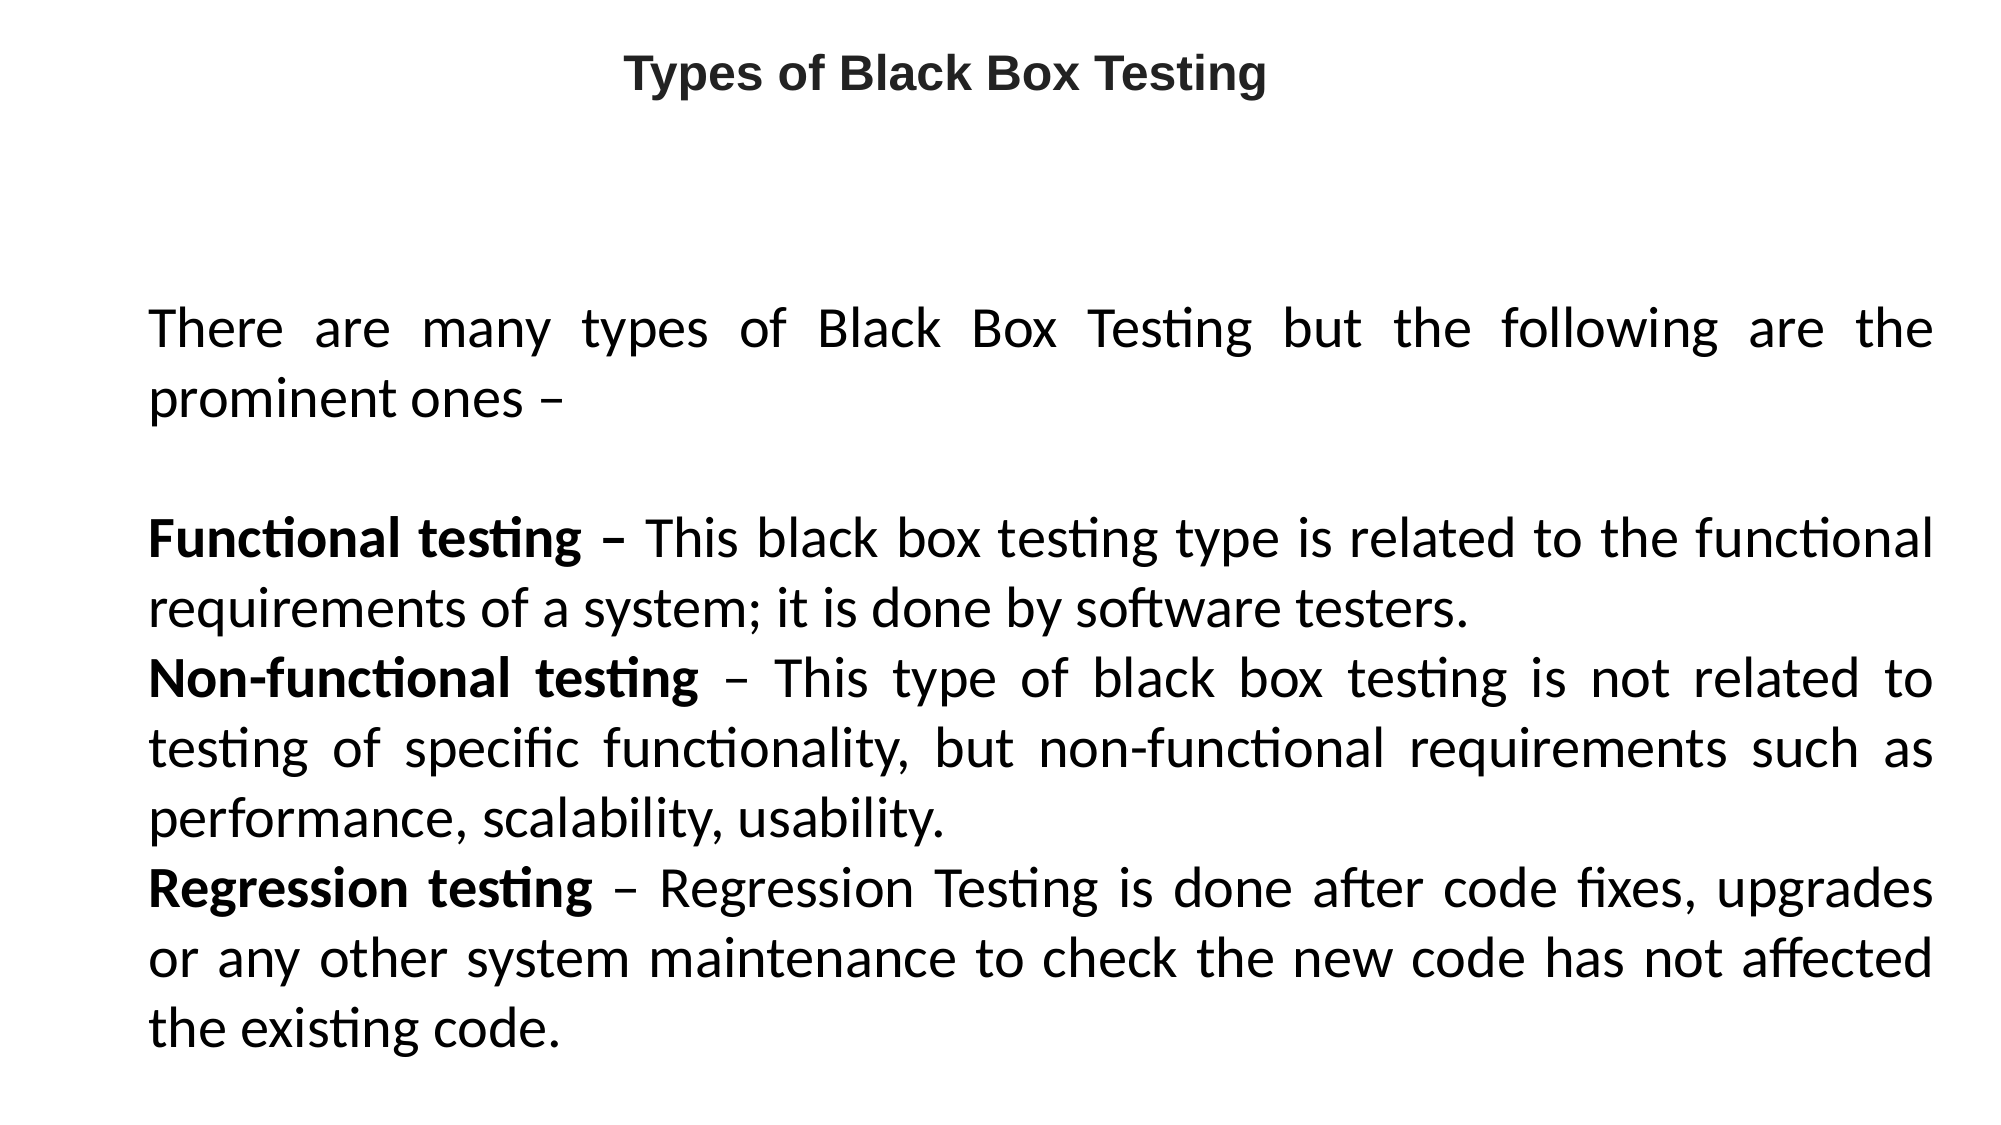

Types of Black Box Testing
There are many types of Black Box Testing but the following are the prominent ones –

Functional testing – This black box testing type is related to the functional requirements of a system; it is done by software testers.
Non-functional testing – This type of black box testing is not related to testing of specific functionality, but non-functional requirements such as performance, scalability, usability.
Regression testing – Regression Testing is done after code fixes, upgrades or any other system maintenance to check the new code has not affected the existing code.